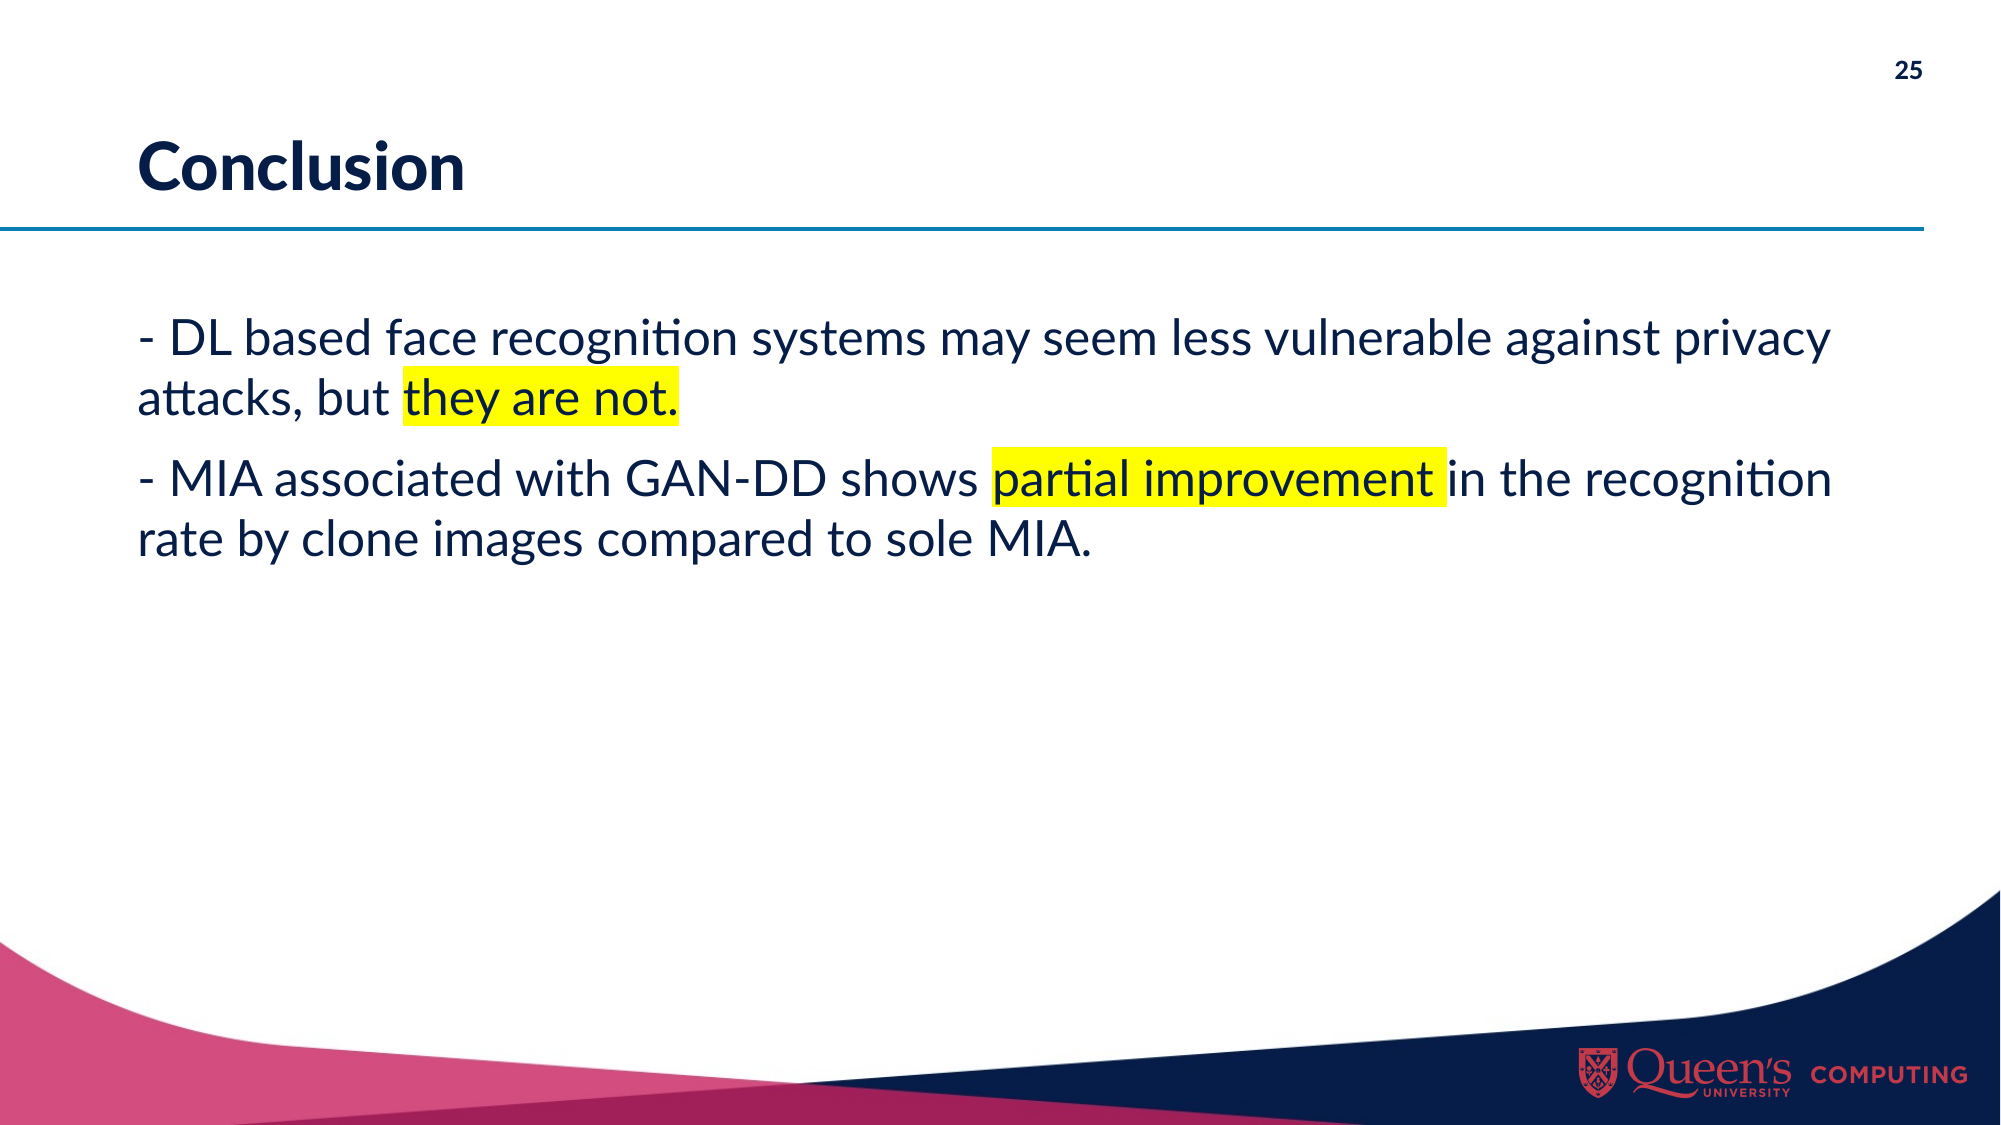

# Conclusion
- DL based face recognition systems may seem less vulnerable against privacy attacks, but they are not.
- MIA associated with GAN-DD shows partial improvement in the recognition rate by clone images compared to sole MIA.